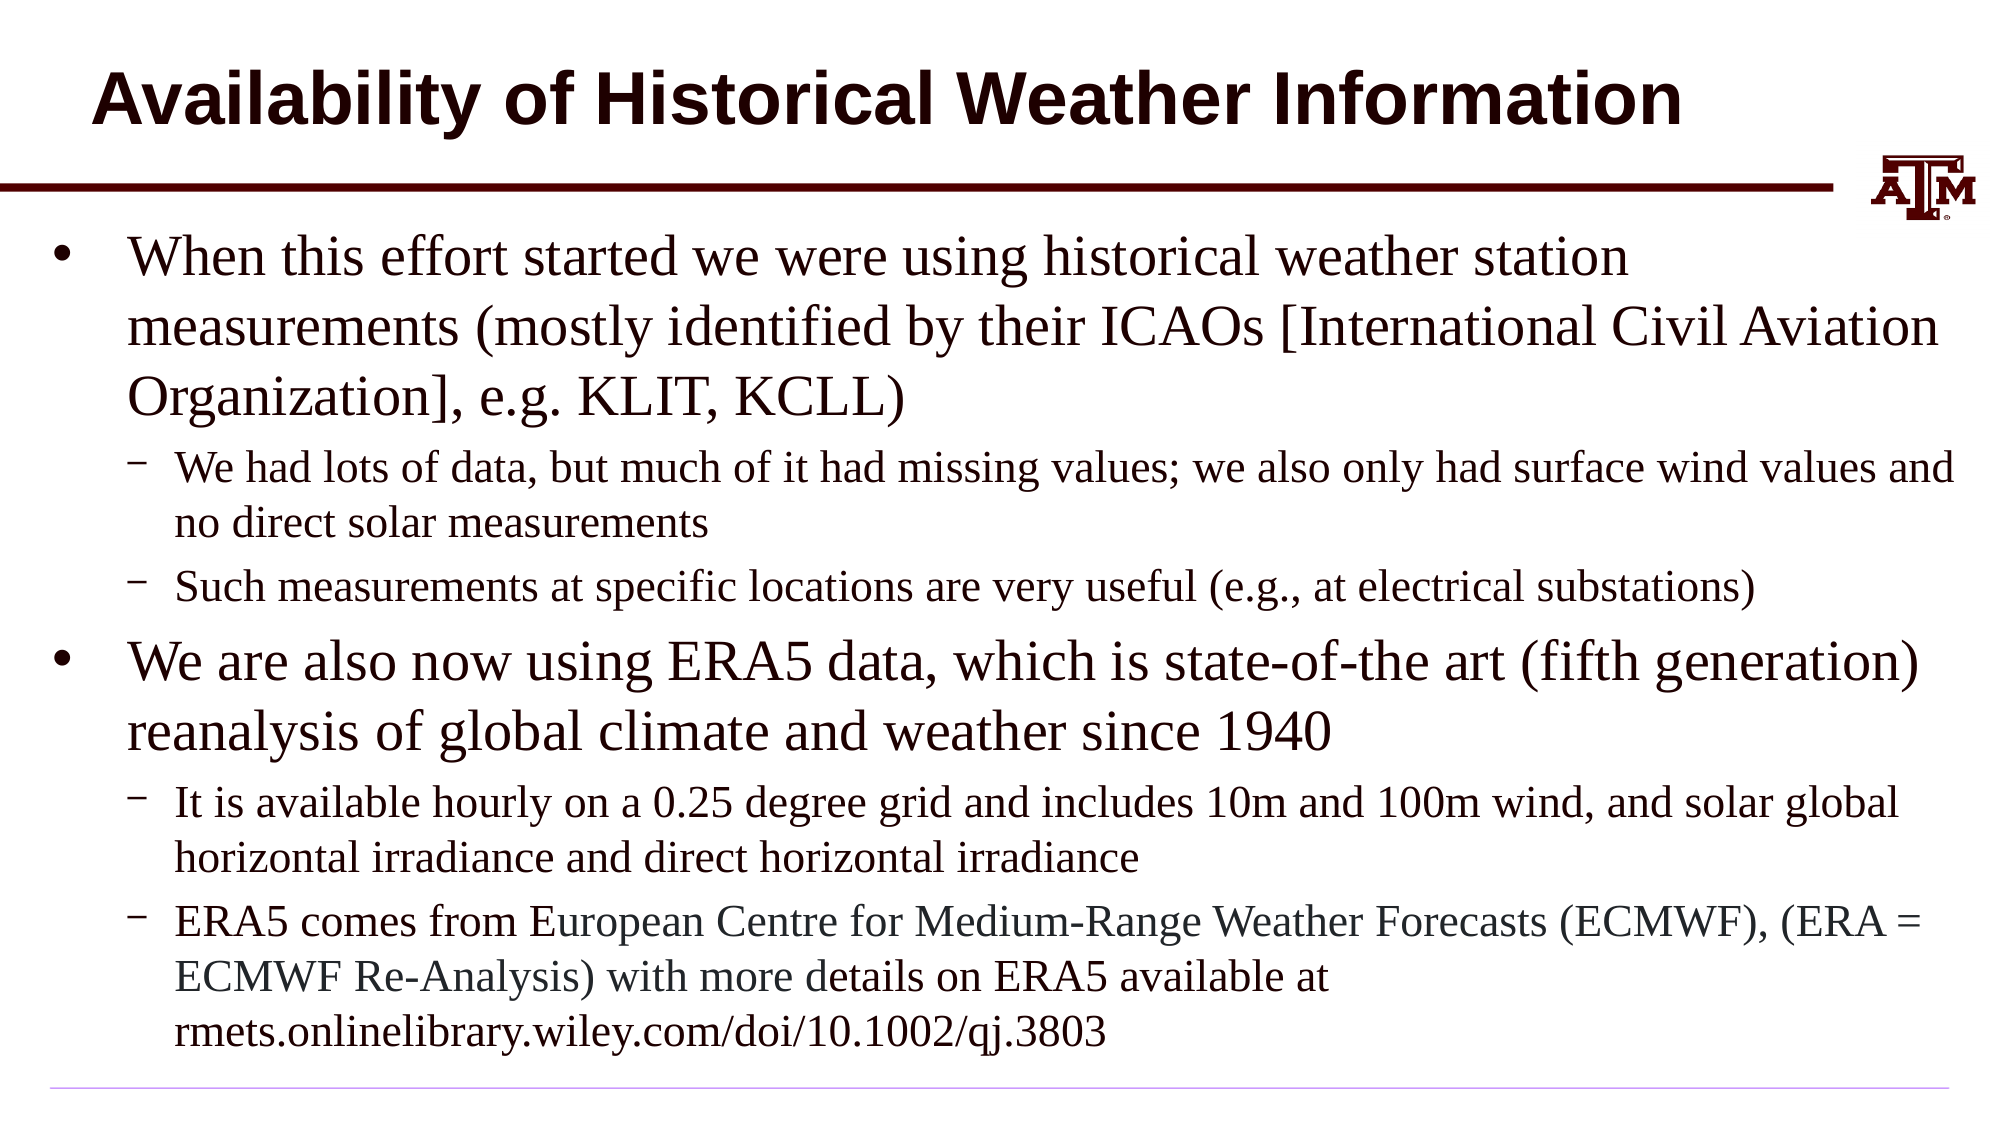

# Availability of Historical Weather Information
When this effort started we were using historical weather station measurements (mostly identified by their ICAOs [International Civil Aviation Organization], e.g. KLIT, KCLL)
We had lots of data, but much of it had missing values; we also only had surface wind values and no direct solar measurements
Such measurements at specific locations are very useful (e.g., at electrical substations)
We are also now using ERA5 data, which is state-of-the art (fifth generation) reanalysis of global climate and weather since 1940
It is available hourly on a 0.25 degree grid and includes 10m and 100m wind, and solar global horizontal irradiance and direct horizontal irradiance
ERA5 comes from European Centre for Medium-Range Weather Forecasts (ECMWF), (ERA = ECMWF Re-Analysis) with more details on ERA5 available at rmets.onlinelibrary.wiley.com/doi/10.1002/qj.3803